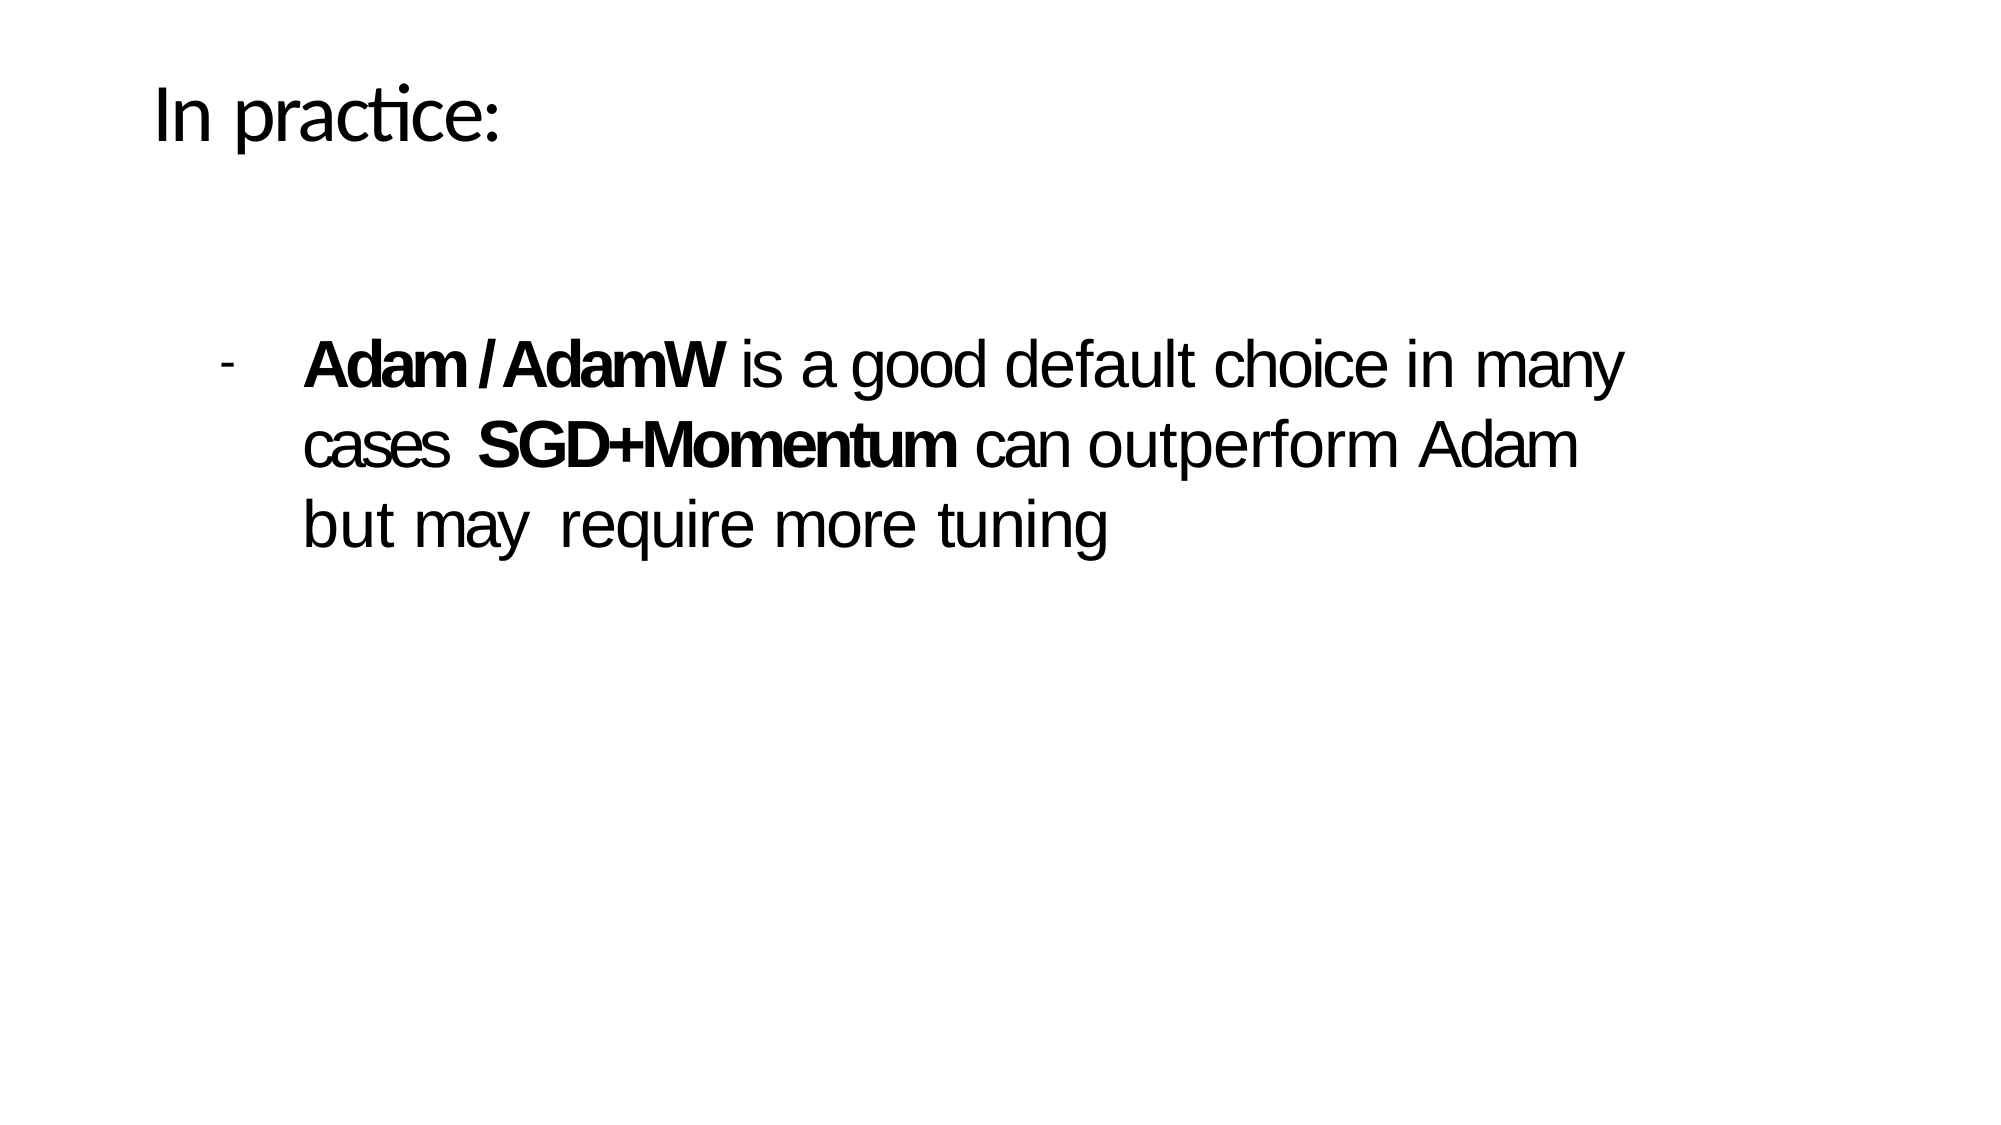

# In practice:
Adam / AdamW is a good default choice in many cases  SGD+Momentum can outperform Adam but may  require more tuning